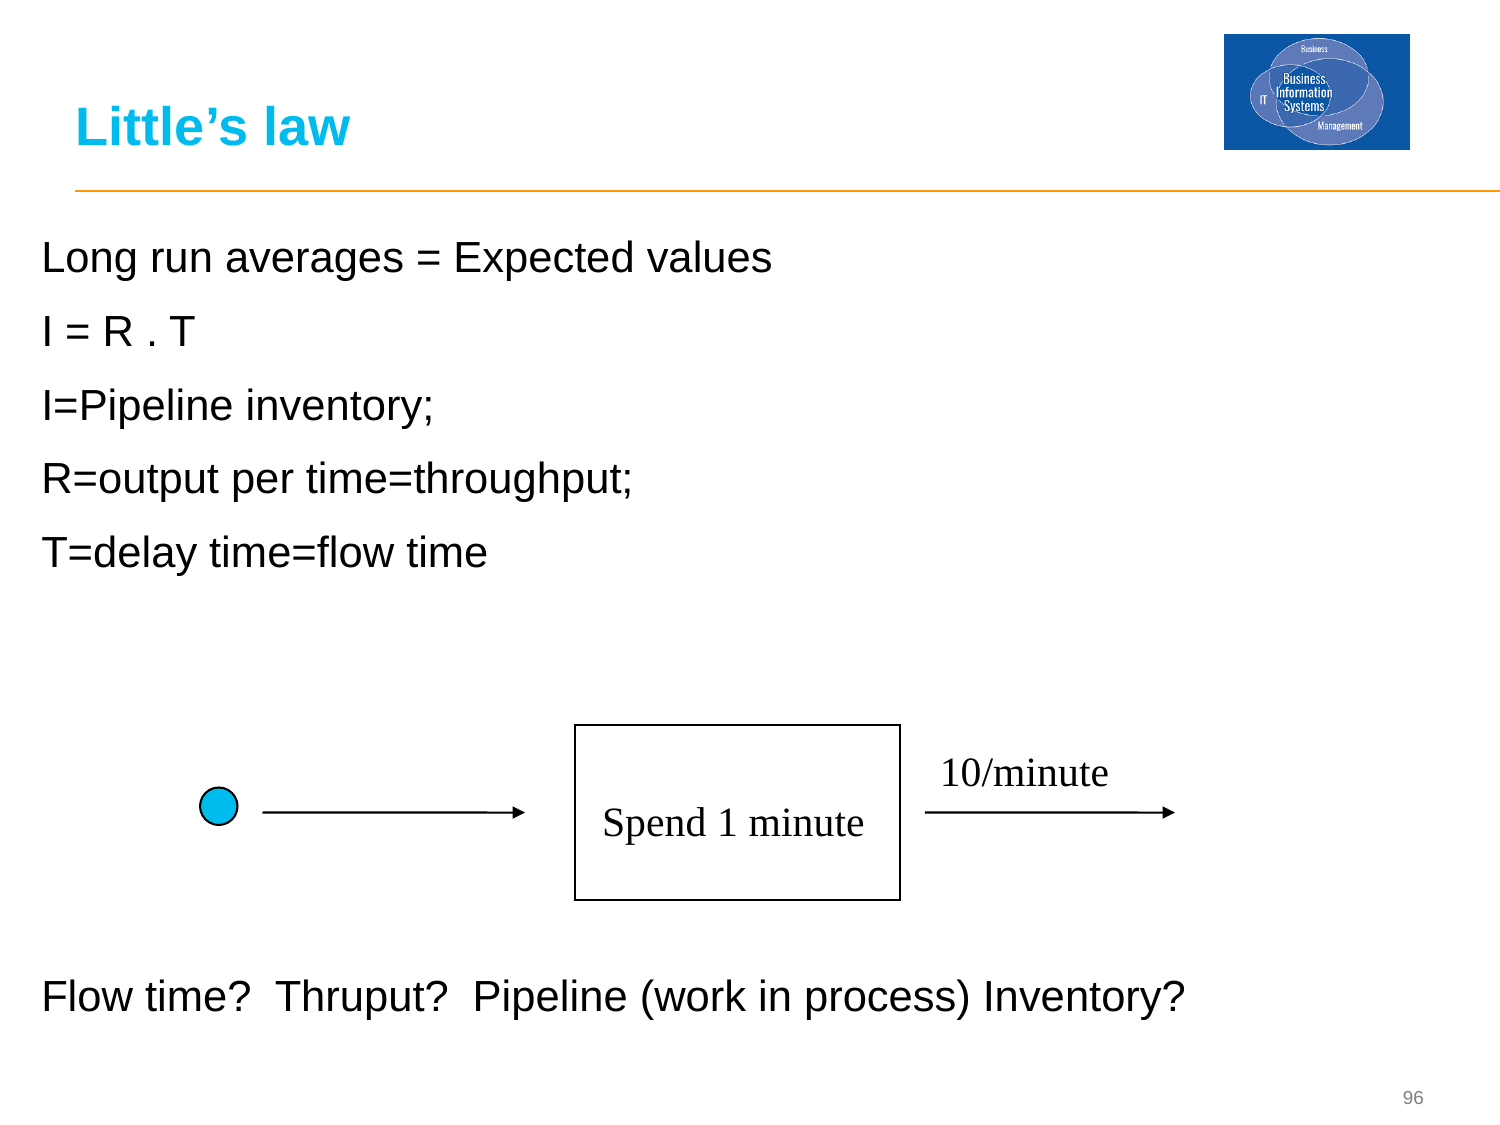

# Little’s law
Long run averages = Expected values
I = R . T
I=Pipeline inventory;
R=output per time=throughput;
T=delay time=flow time

Flow time?  Thruput?  Pipeline (work in process) Inventory?

10/minute

Spend 1 minute